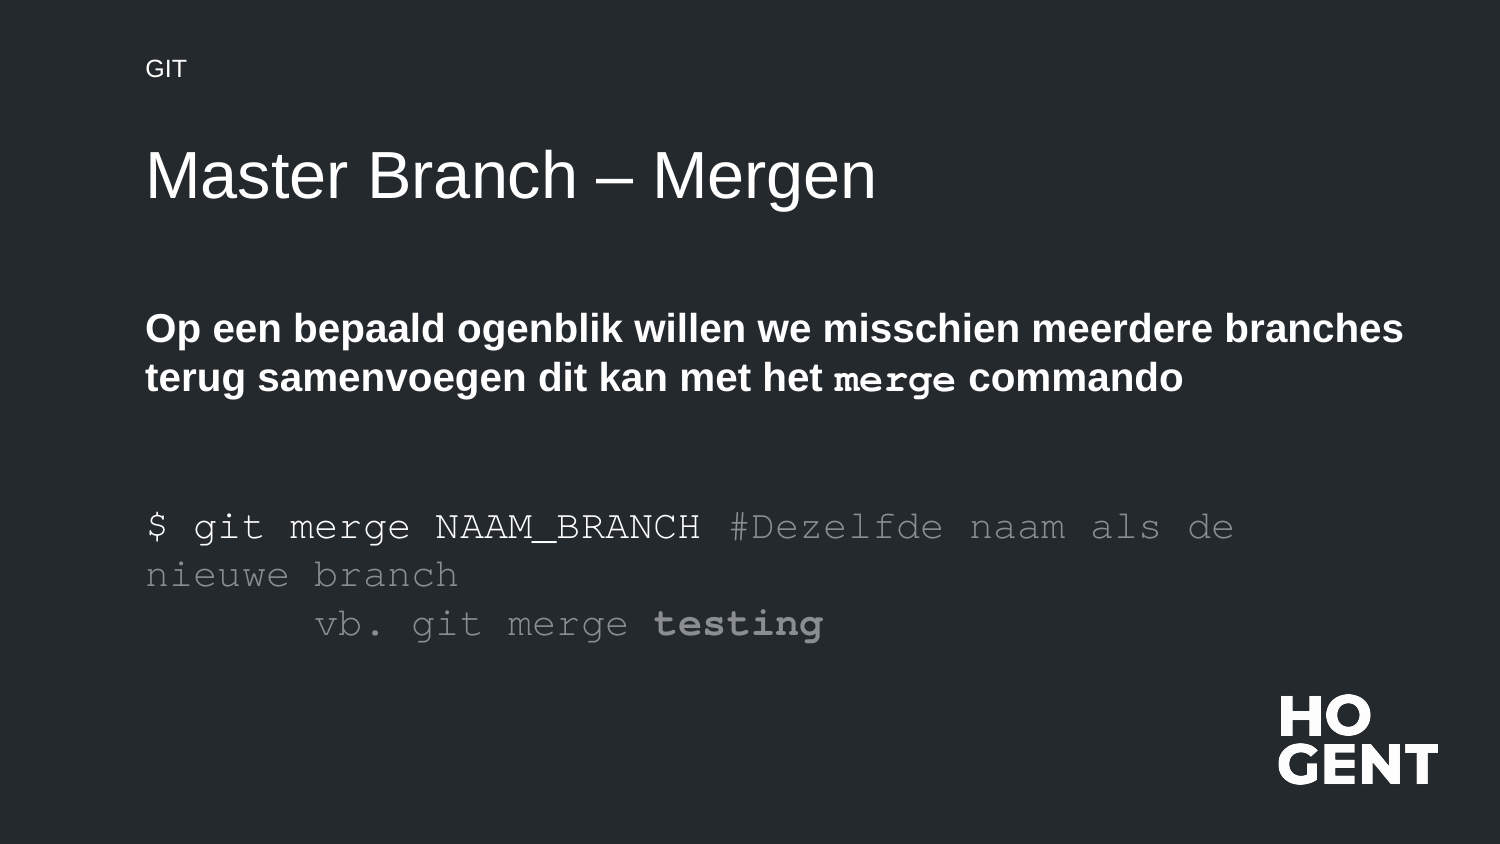

GIT
# Master Branch – Mergen
Op een bepaald ogenblik willen we misschien meerdere branches terug samenvoegen dit kan met het merge commando

$ git merge NAAM_BRANCH	#Dezelfde naam als de 										 nieuwe branch
								 vb. git merge testing